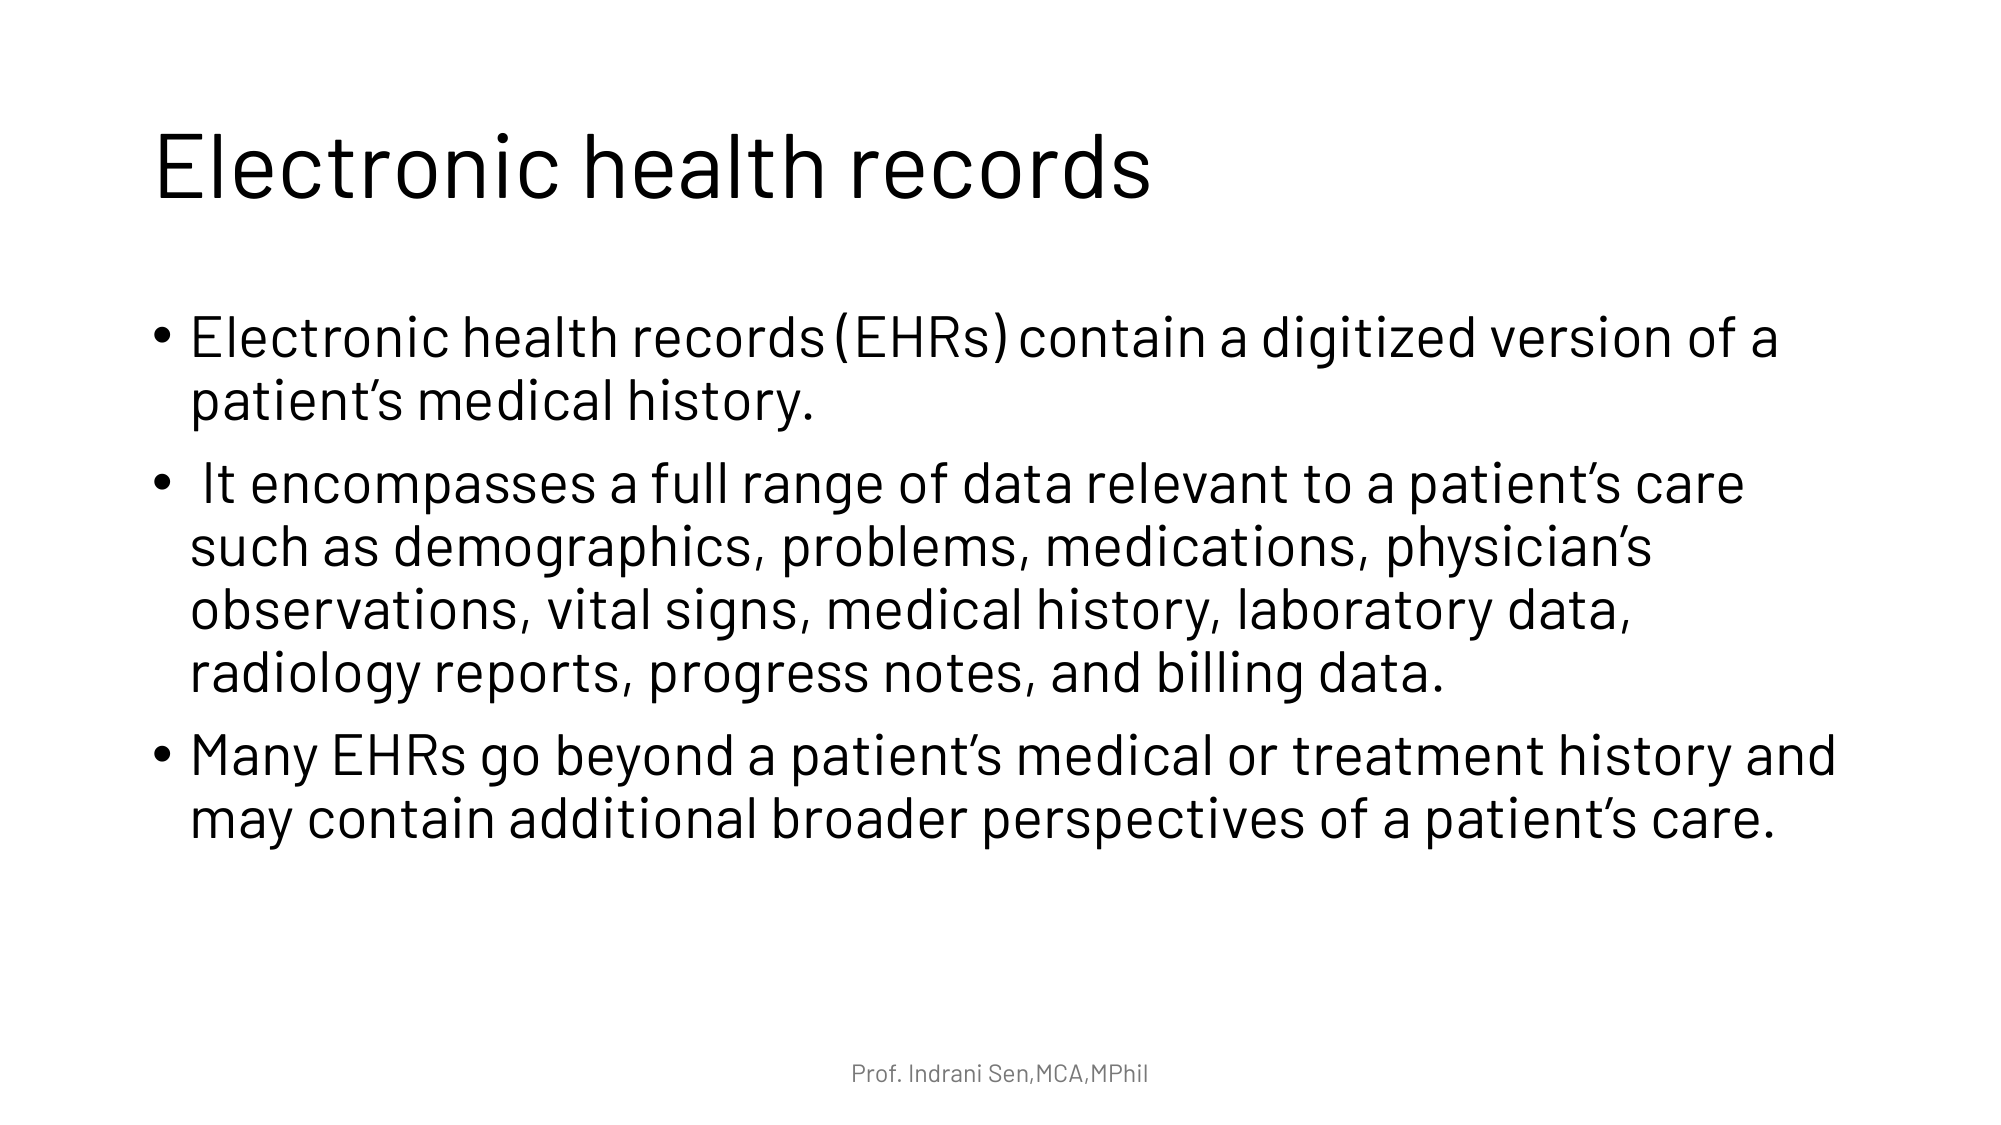

# Electronic health records
Electronic health records (EHRs) contain a digitized version of a patient’s medical history.
 It encompasses a full range of data relevant to a patient’s care such as demographics, problems, medications, physician’s observations, vital signs, medical history, laboratory data, radiology reports, progress notes, and billing data.
Many EHRs go beyond a patient’s medical or treatment history and may contain additional broader perspectives of a patient’s care.
Prof. Indrani Sen,MCA,MPhil